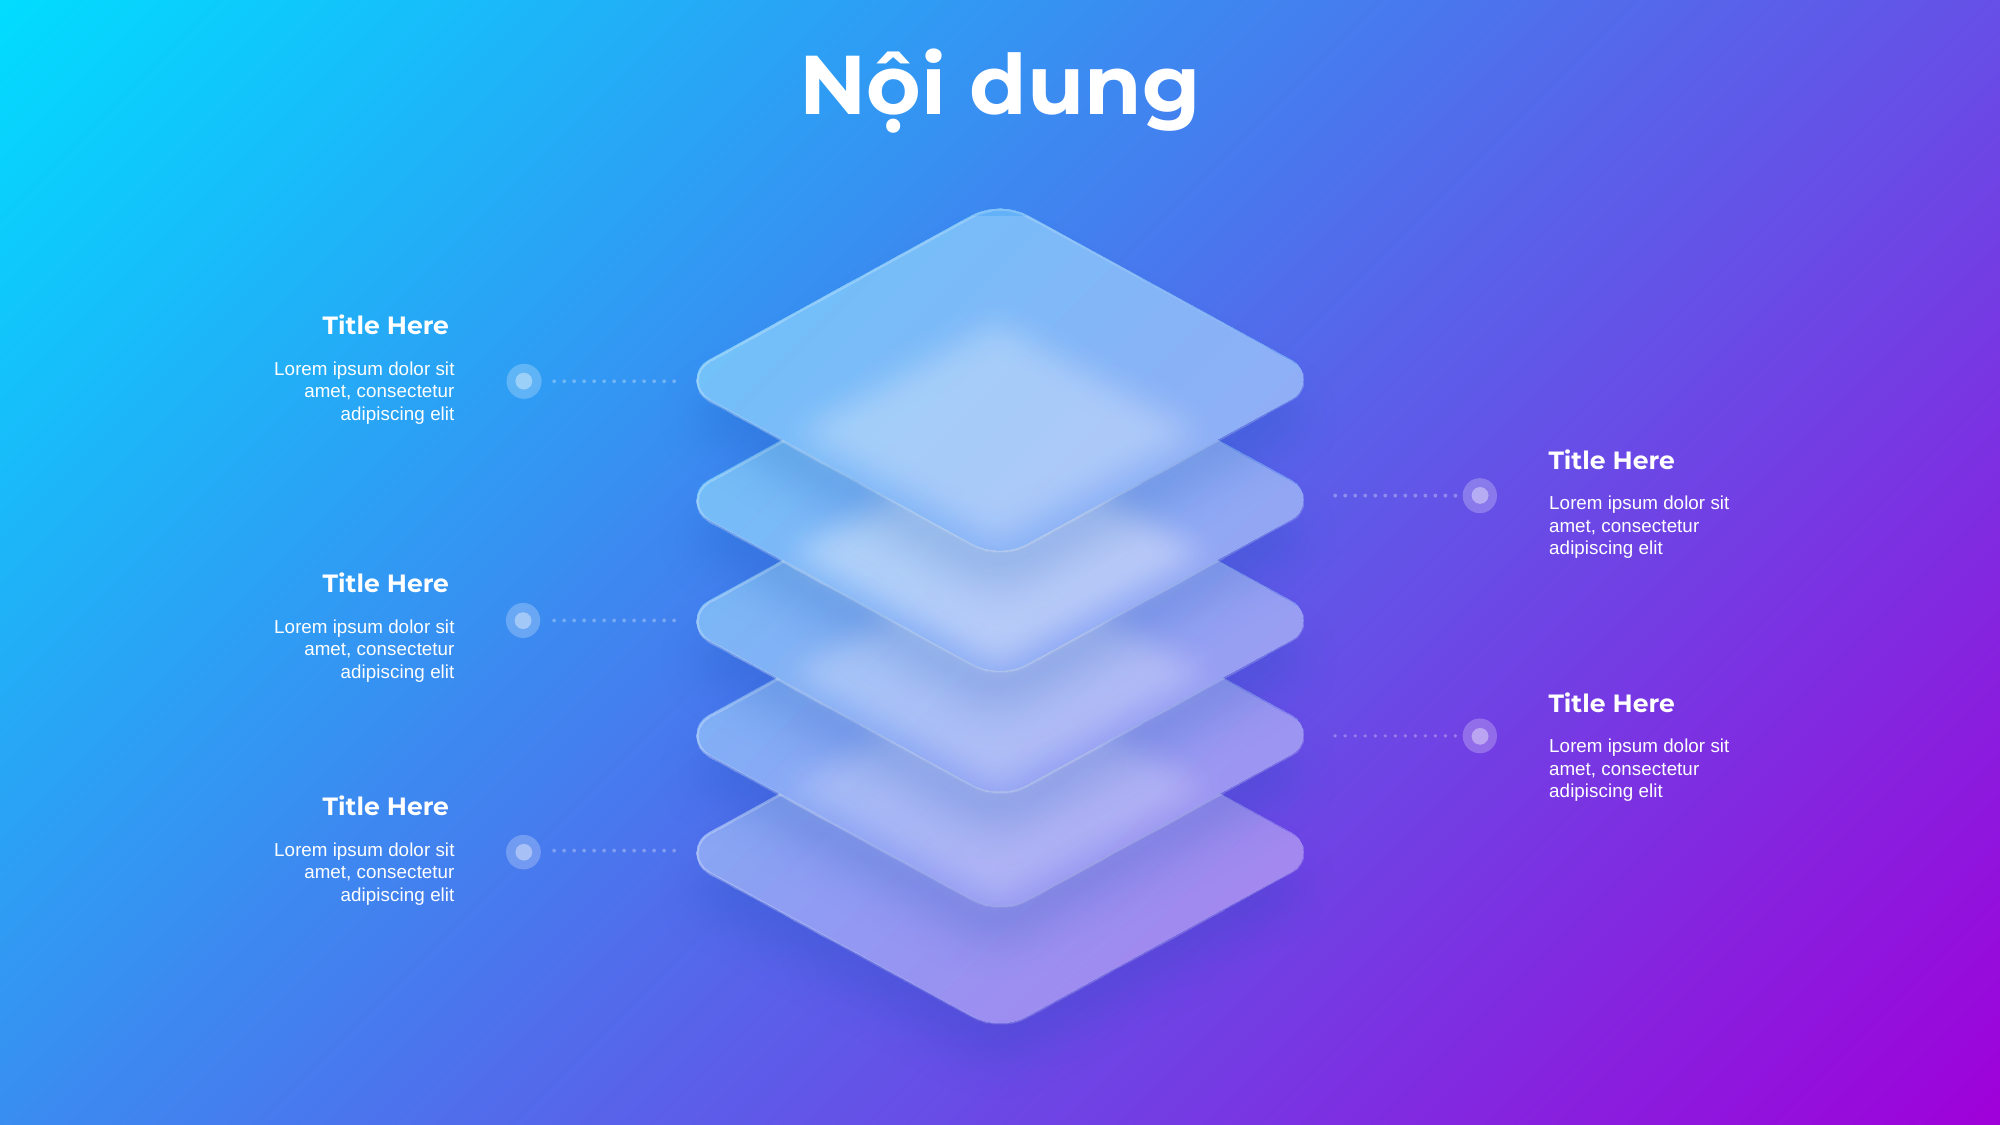

Nội dung

Title Here
Lorem ipsum dolor sit amet, consectetur adipiscing elit

Title Here
Lorem ipsum dolor sit amet, consectetur adipiscing elit

Title Here
Lorem ipsum dolor sit amet, consectetur adipiscing elit

Title Here
Lorem ipsum dolor sit amet, consectetur adipiscing elit

Title Here
Lorem ipsum dolor sit amet, consectetur adipiscing elit